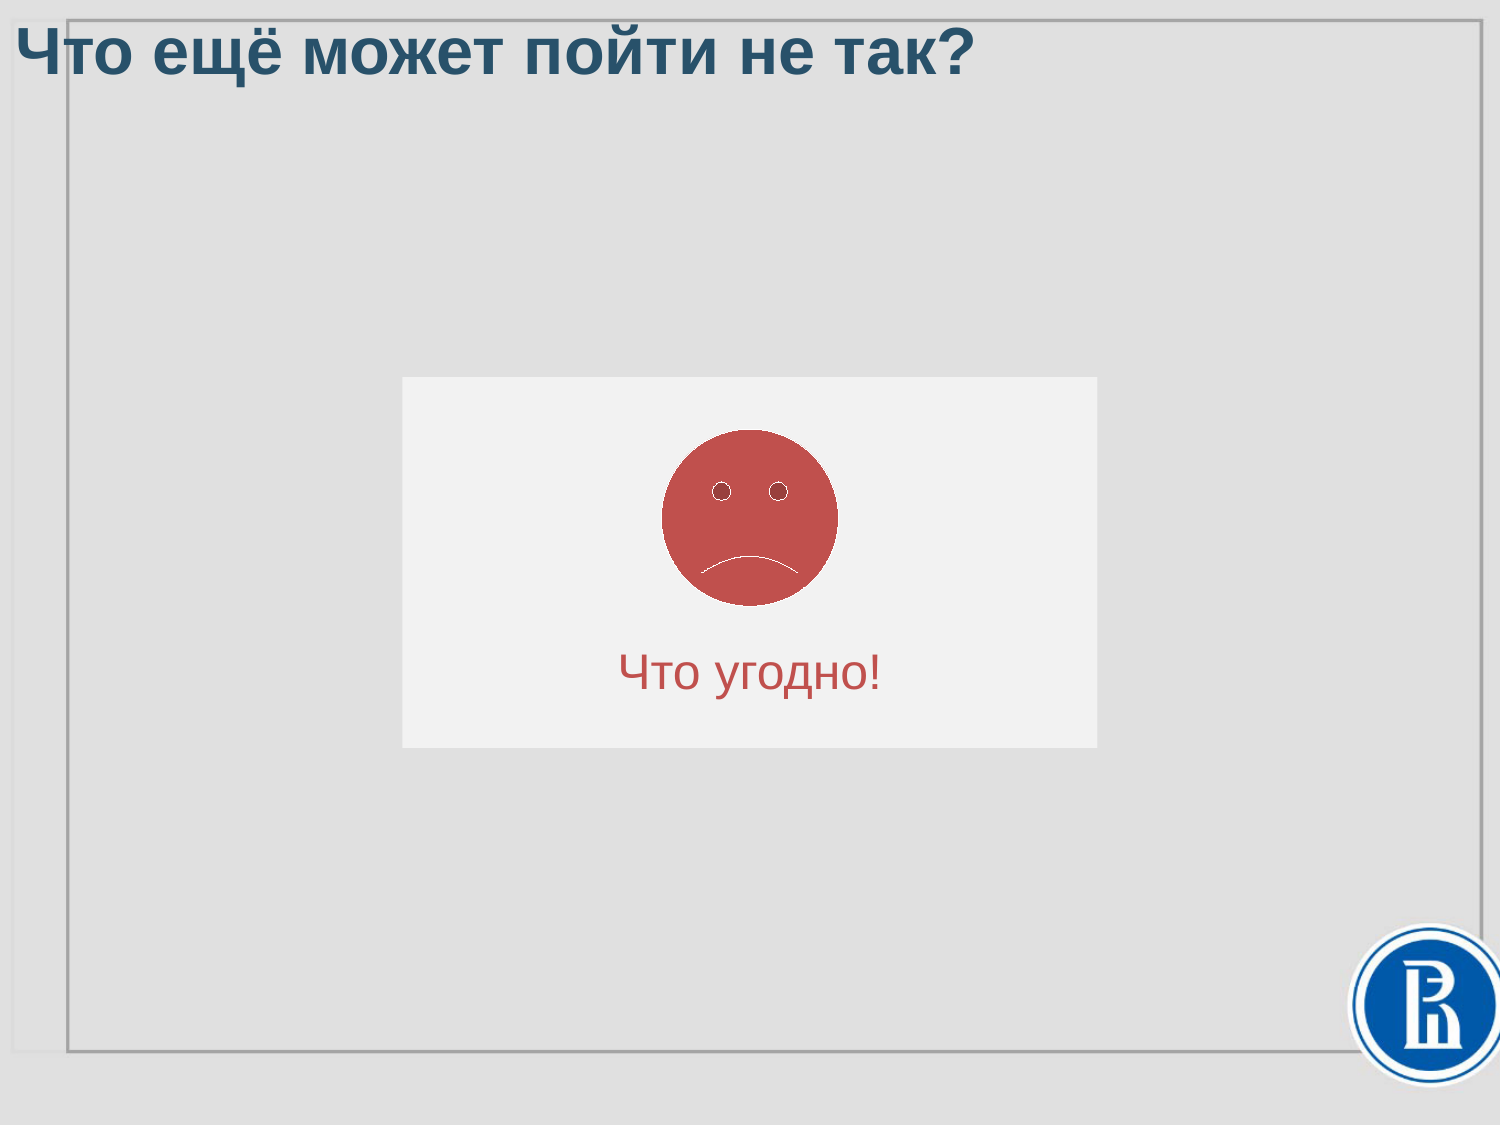

Что ещё может пойти не так?

Что угодно!